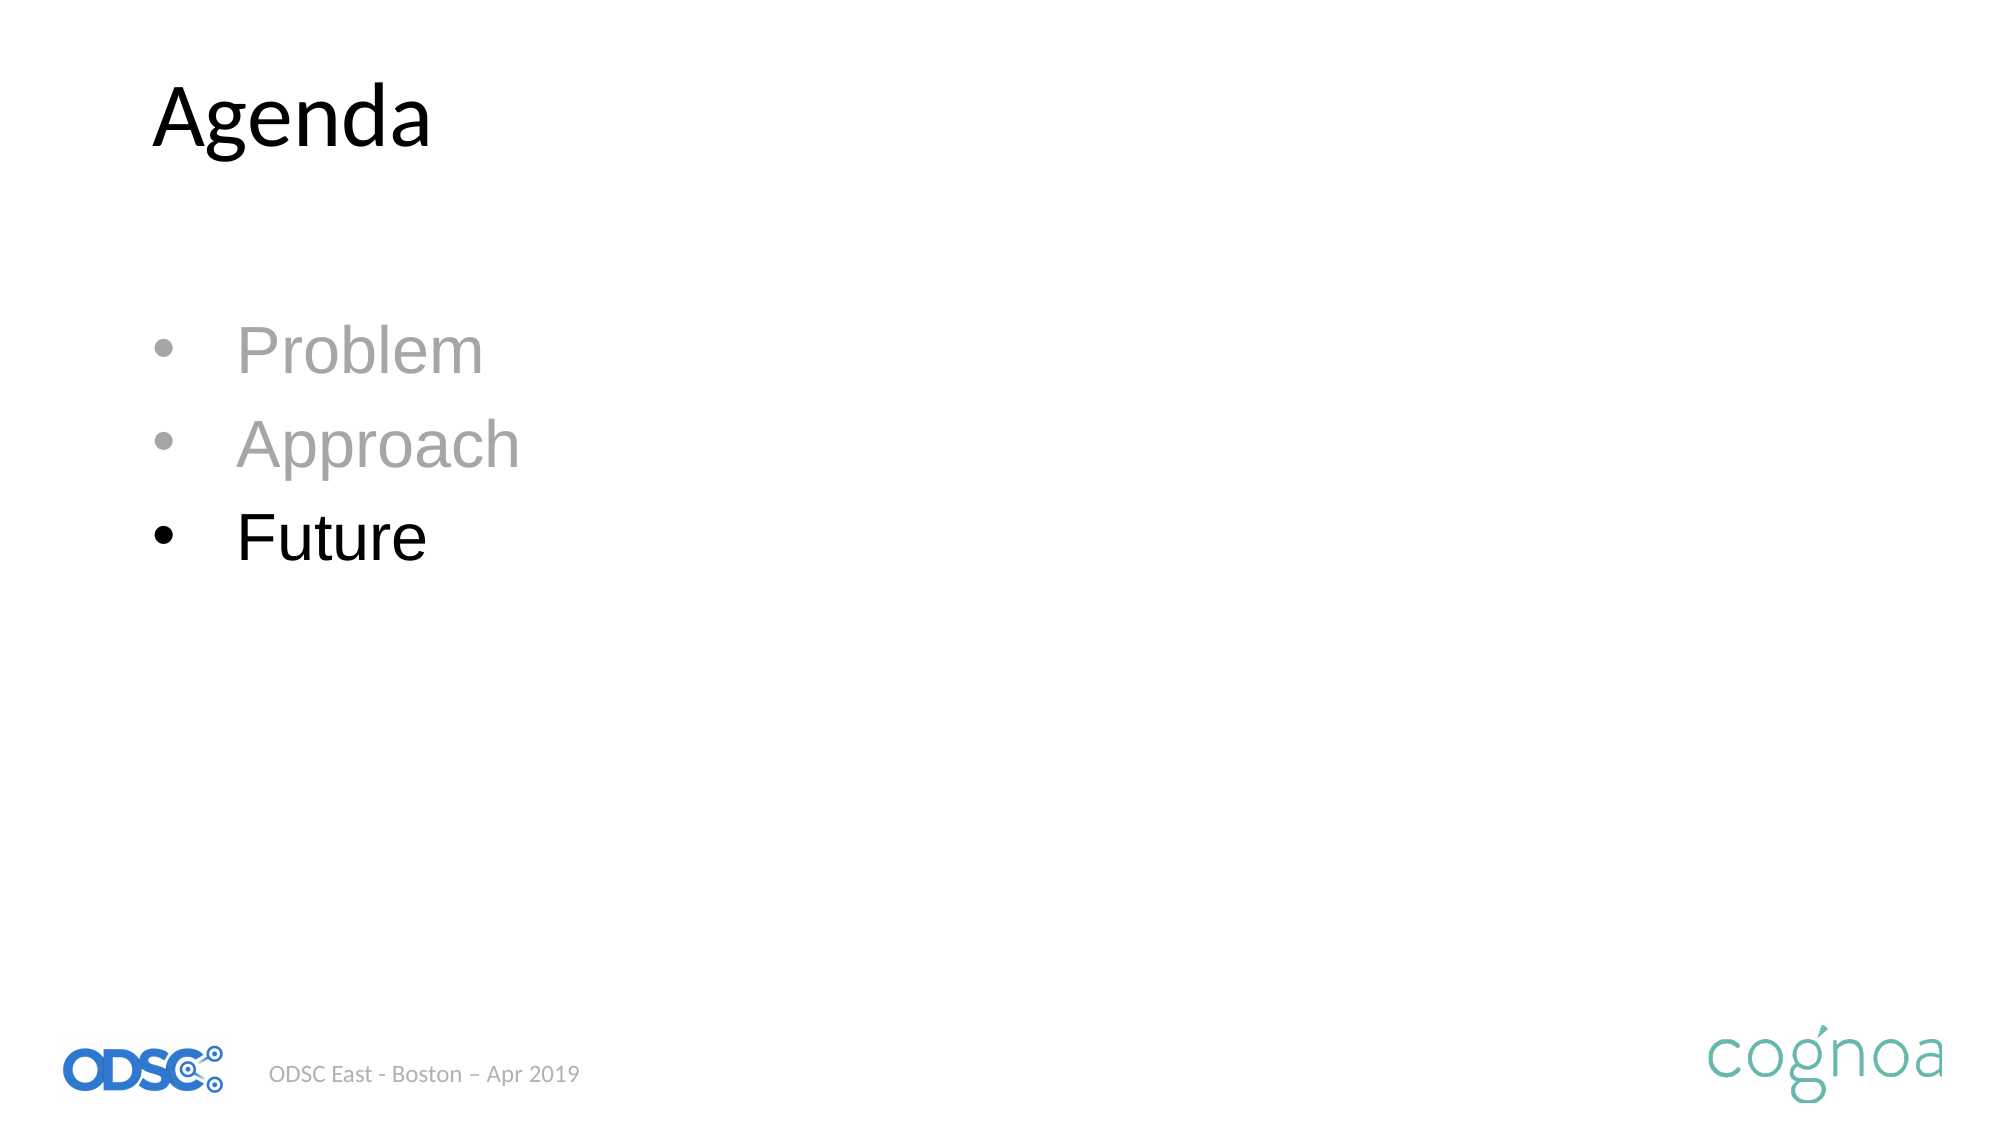

Agenda
Problem
Approach
Future

ODSC East - Boston – Apr 2019